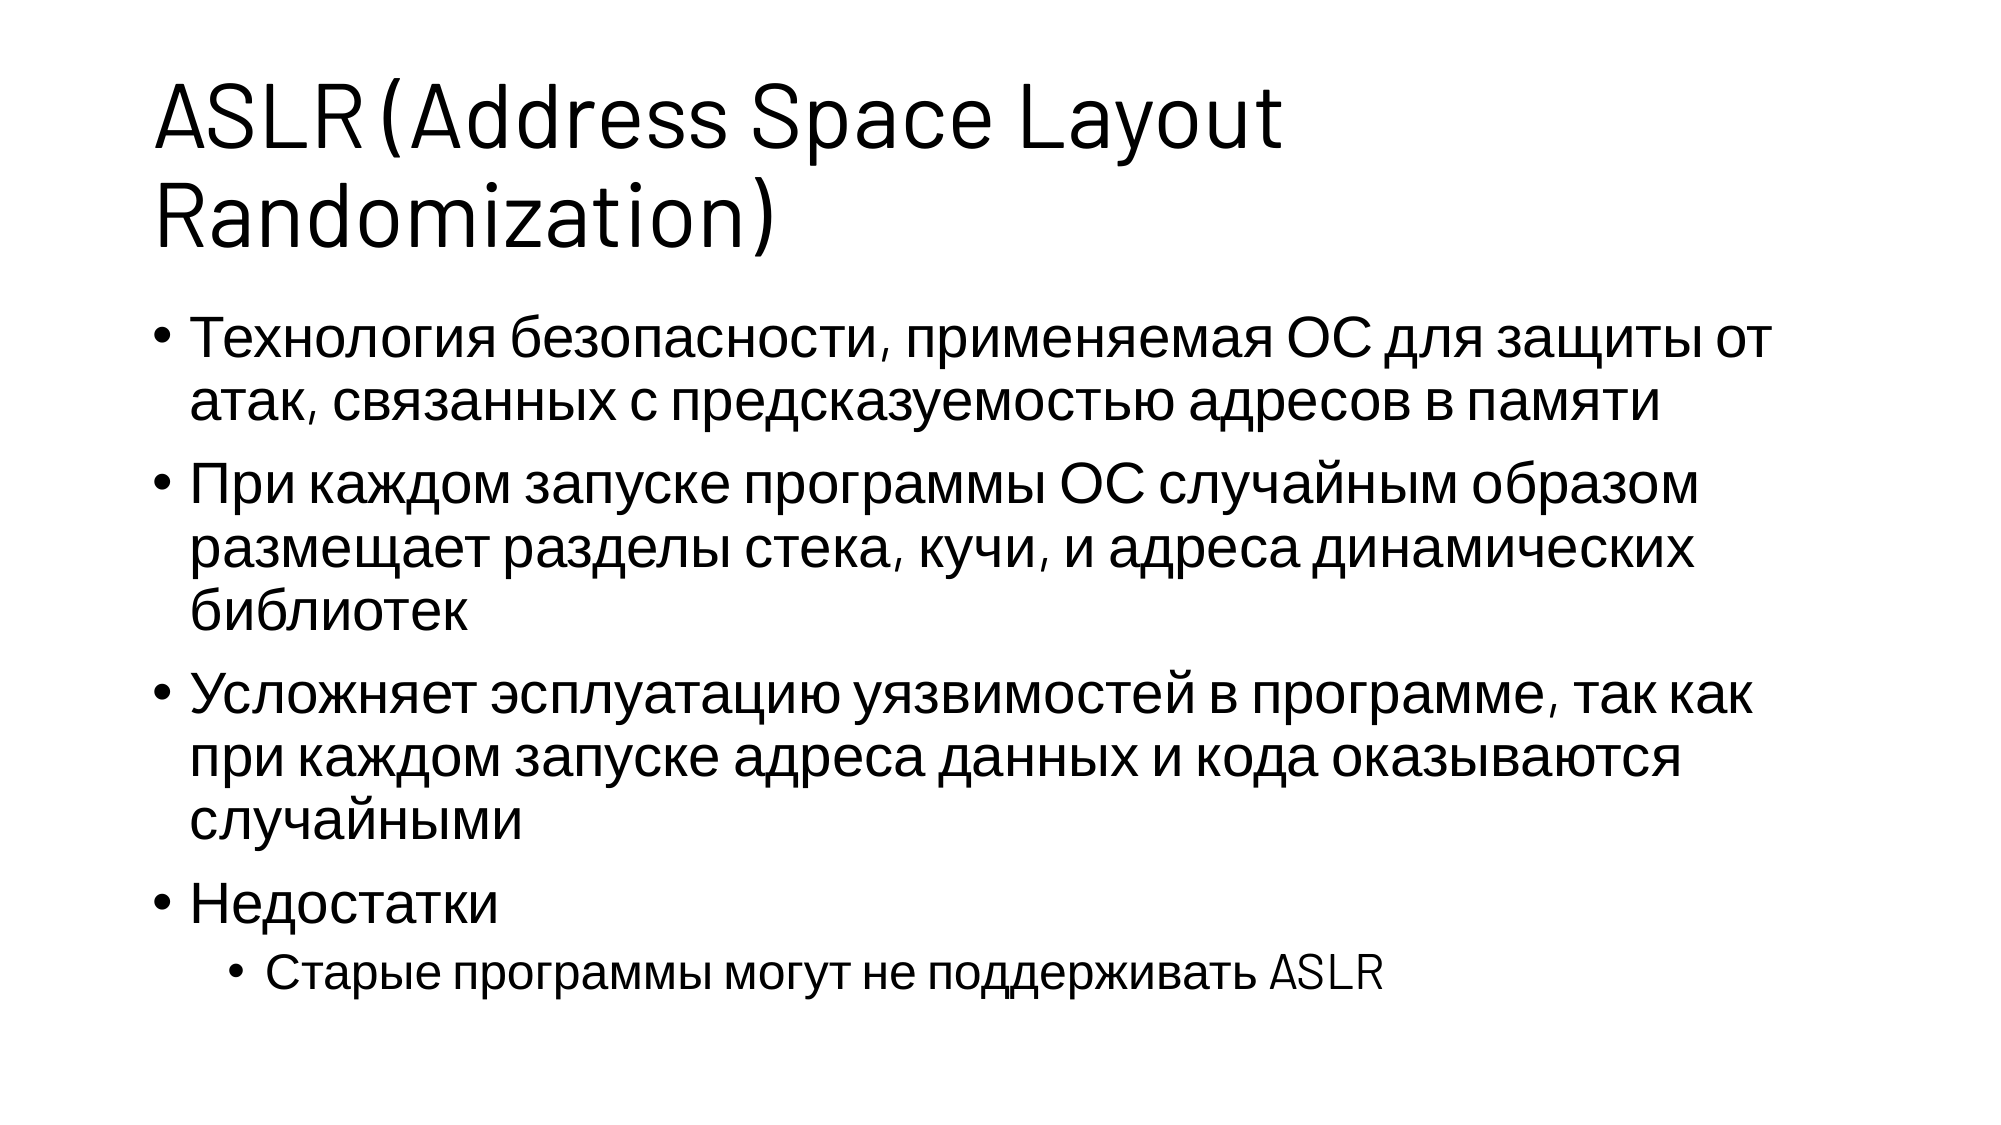

# ASLR (Address Space Layout Randomization)
Технология безопасности, применяемая ОС для защиты от атак, связанных с предсказуемостью адресов в памяти
При каждом запуске программы ОС случайным образом размещает разделы стека, кучи, и адреса динамических библиотек
Усложняет эсплуатацию уязвимостей в программе, так как при каждом запуске адреса данных и кода оказываются случайными
Недостатки
Старые программы могут не поддерживать ASLR